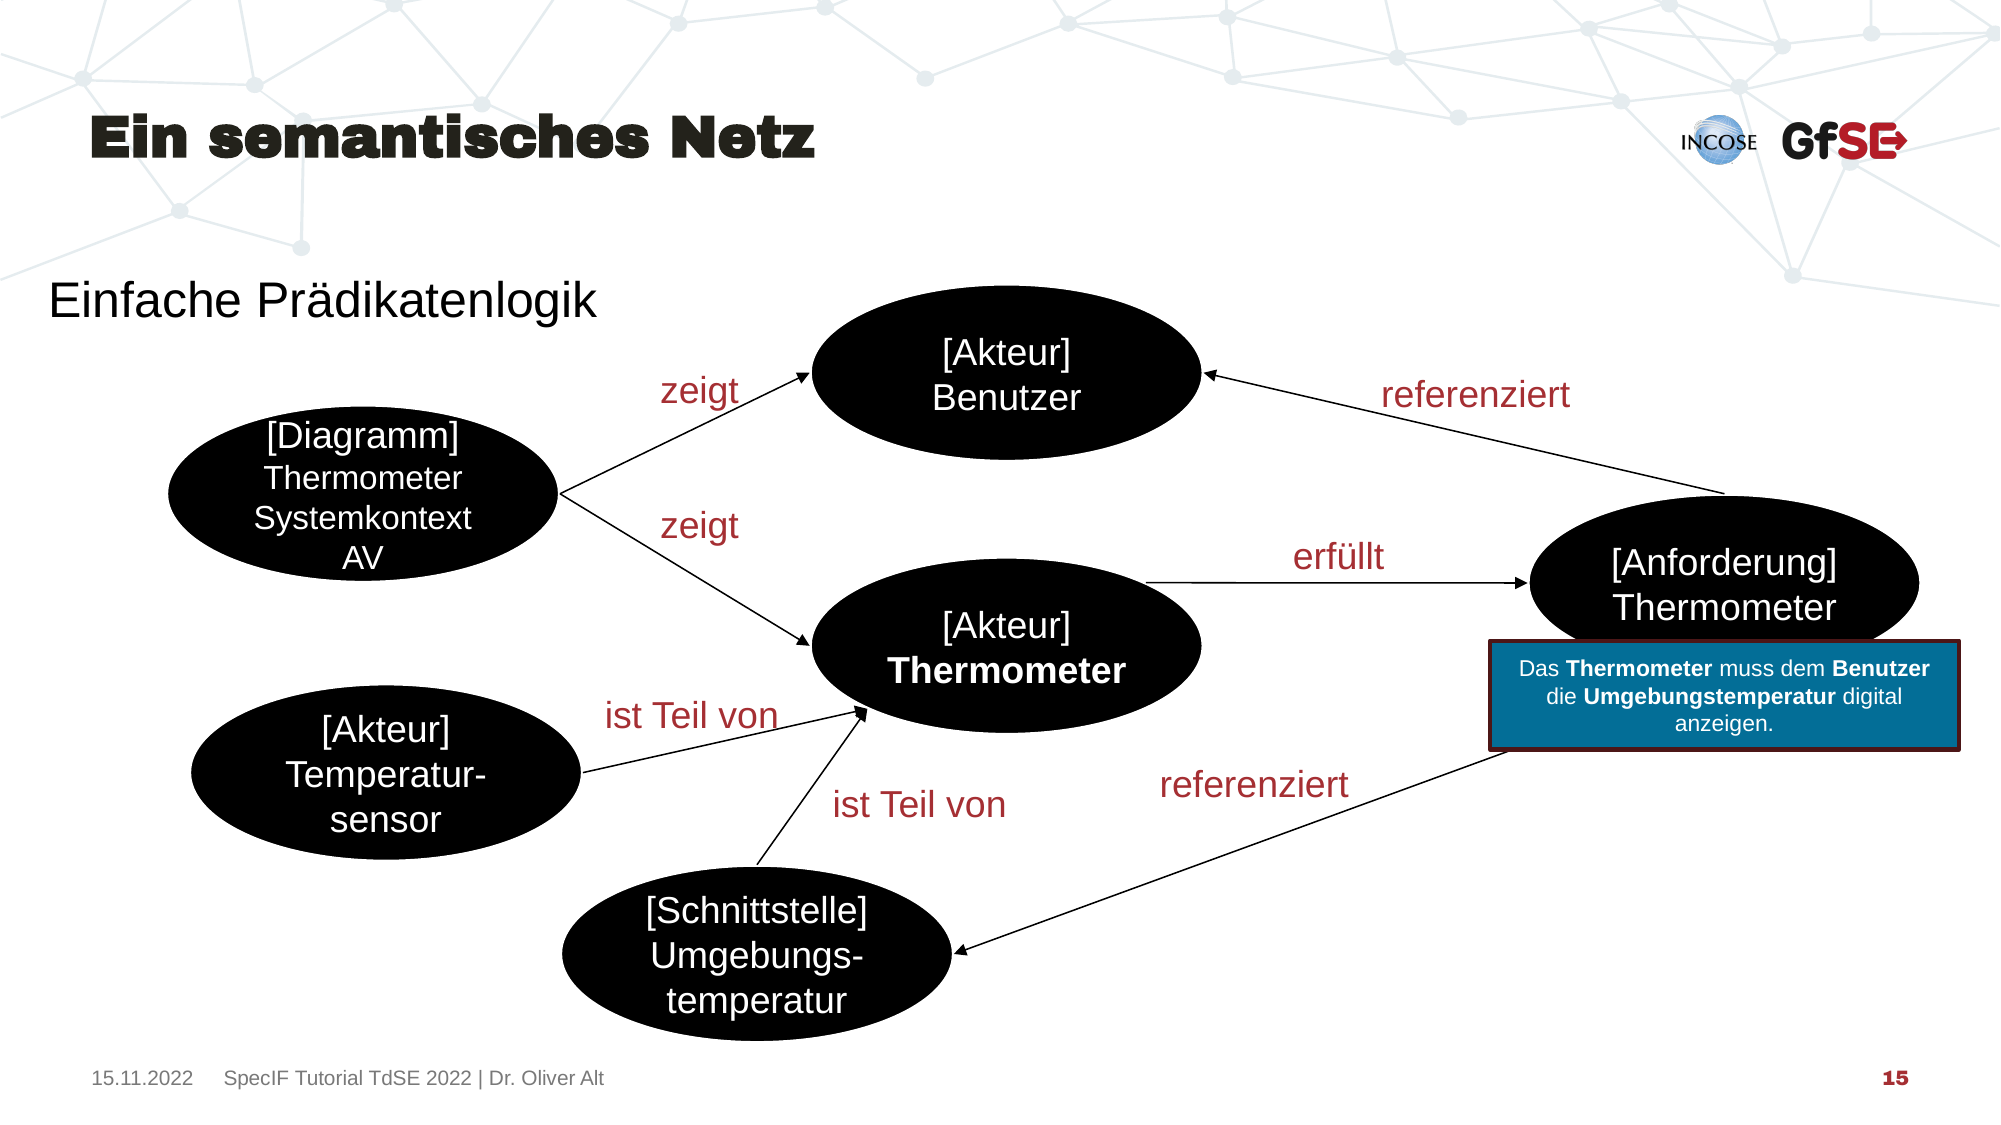

# Ein semantisches Netz
Einfache Prädikatenlogik
[Akteur]
Benutzer
zeigt
referenziert
[Diagramm]
Thermometer Systemkontext AV
zeigt
[Anforderung]
Thermometer
erfüllt
[Akteur]
Thermometer
Das Thermometer muss dem Benutzer die Umgebungstemperatur digital anzeigen.
[Akteur]
Temperatur-sensor
ist Teil von
referenziert
ist Teil von
[Schnittstelle]
Umgebungs-temperatur
15.11.2022
SpecIF Tutorial TdSE 2022 | Dr. Oliver Alt
15